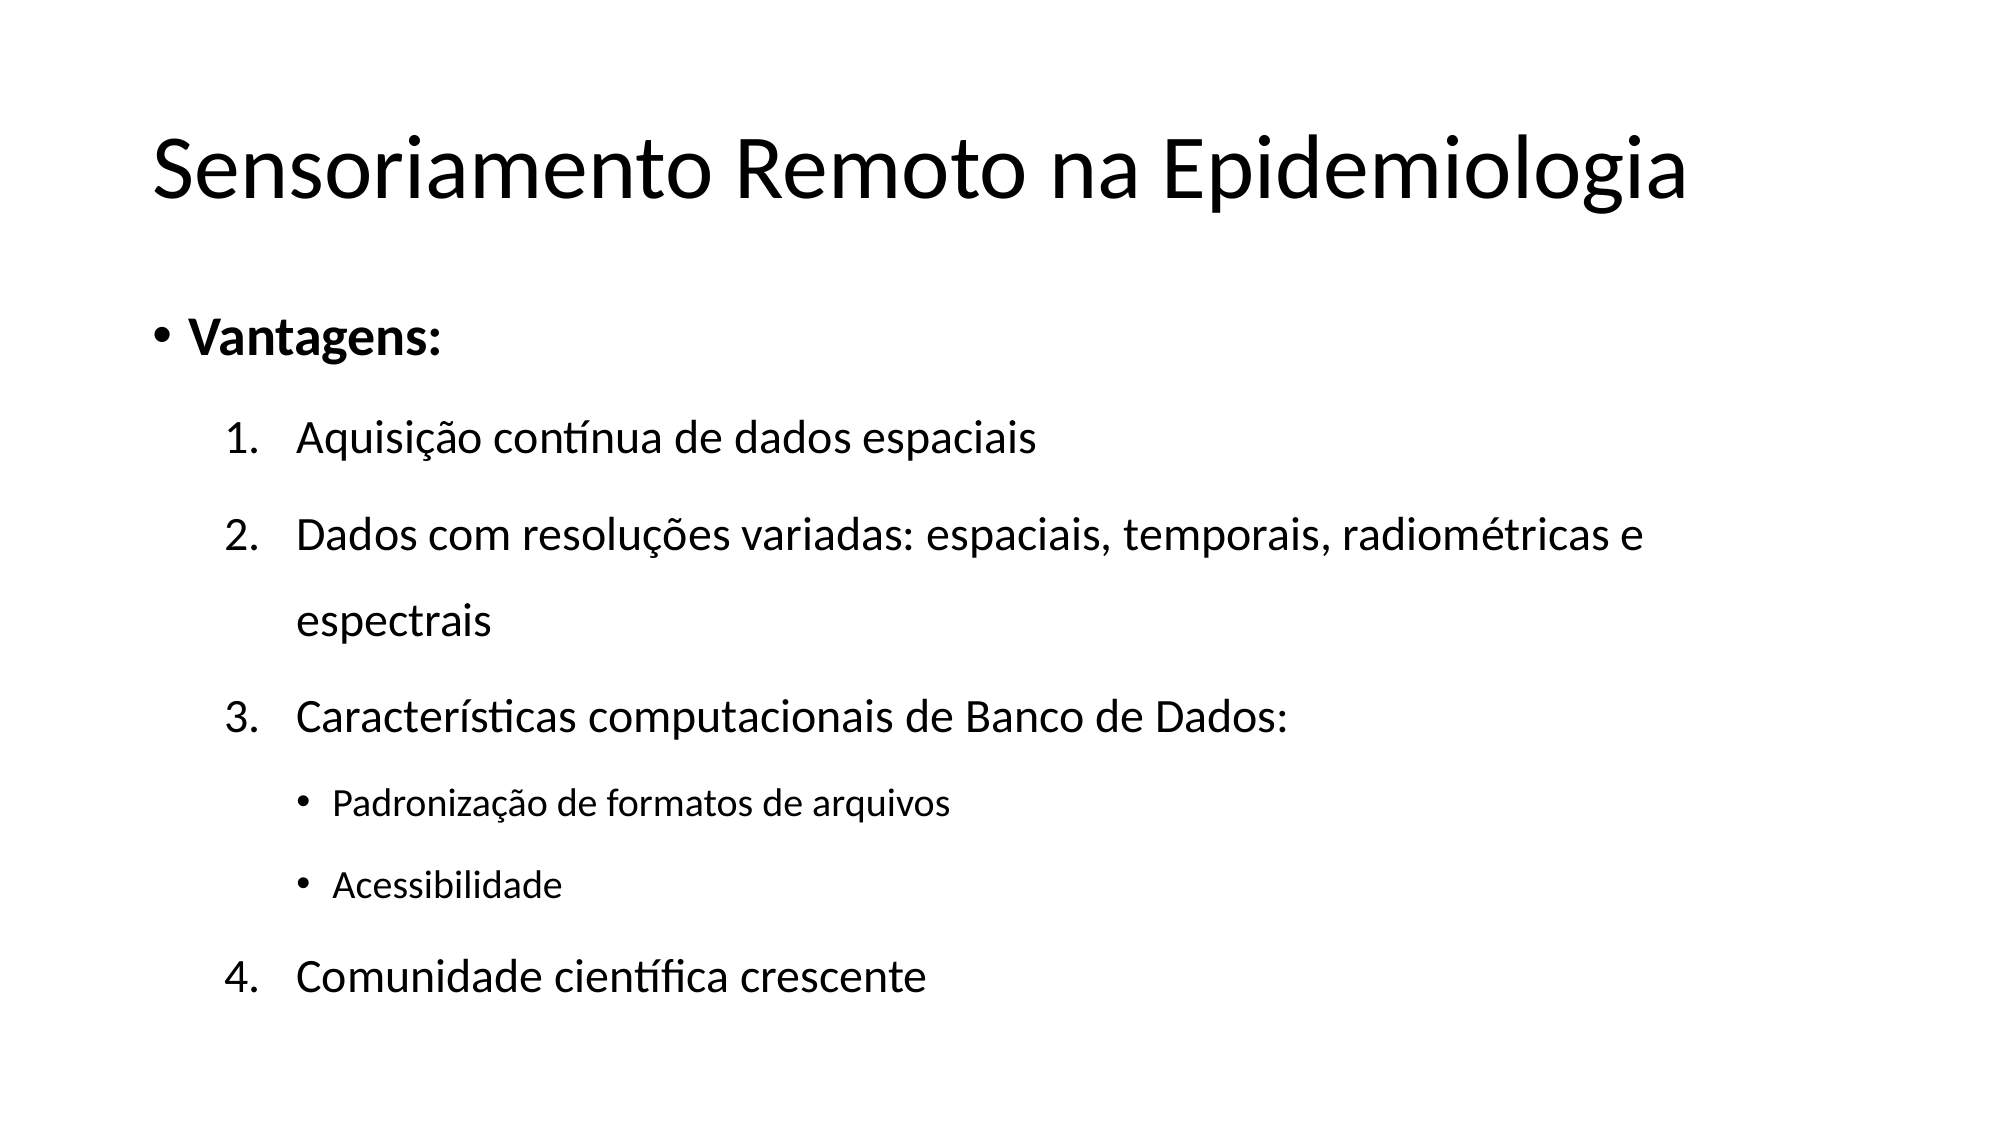

# Sensoriamento Remoto na Epidemiologia
Vantagens:
Aquisição contínua de dados espaciais
Dados com resoluções variadas: espaciais, temporais, radiométricas e espectrais
Características computacionais de Banco de Dados:
Padronização de formatos de arquivos
Acessibilidade
Comunidade científica crescente